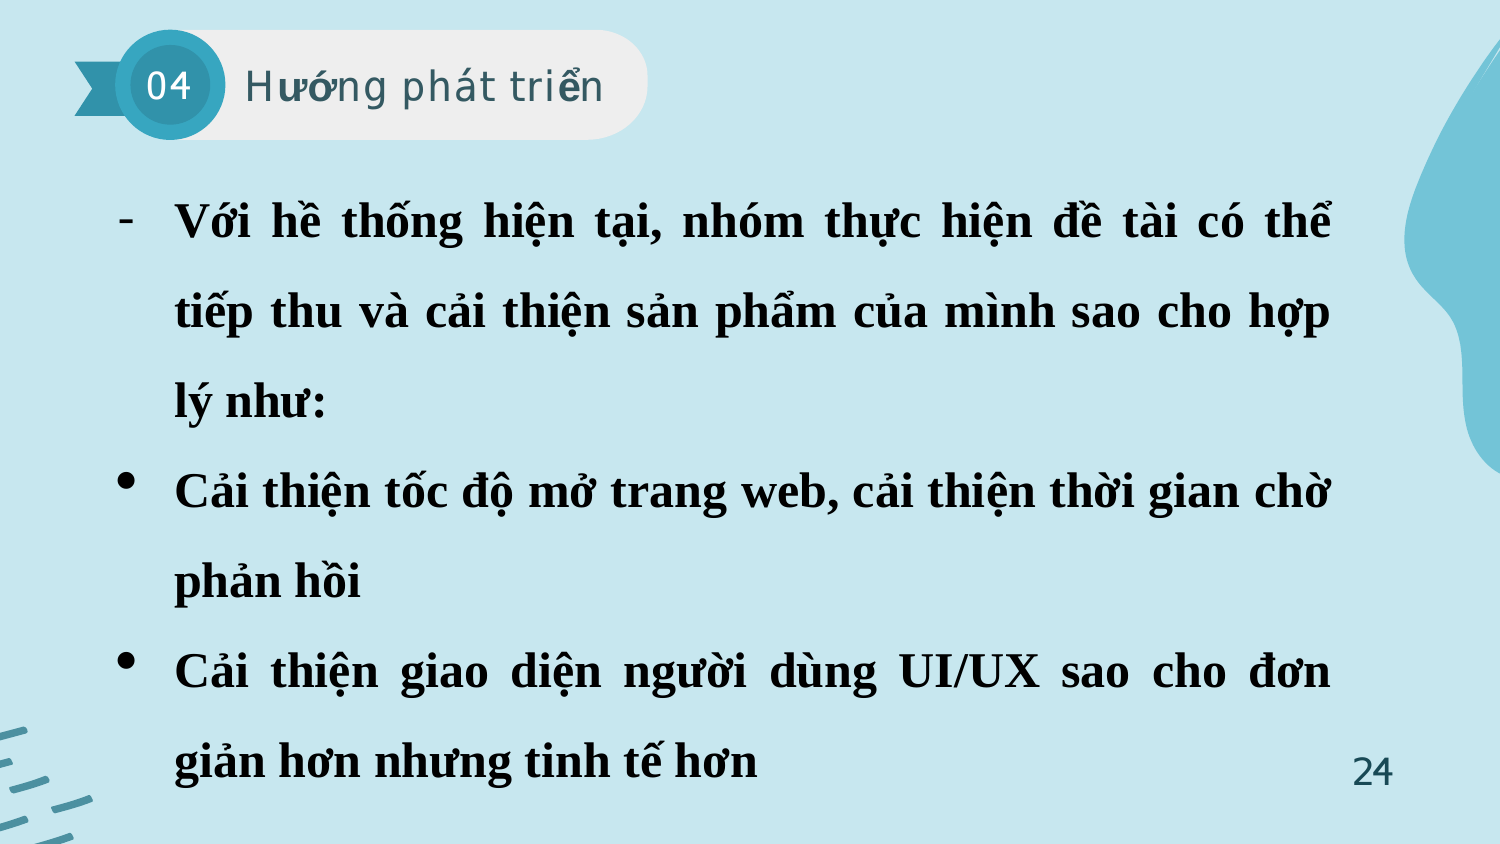

04
Hướng phát triển

Với hề thống hiện tại, nhóm thực hiện đề tài có thể tiếp thu và cải thiện sản phẩm của mình sao cho hợp lý như:
Cải thiện tốc độ mở trang web, cải thiện thời gian chờ phản hồi
Cải thiện giao diện người dùng UI/UX sao cho đơn giản hơn nhưng tinh tế hơn

24